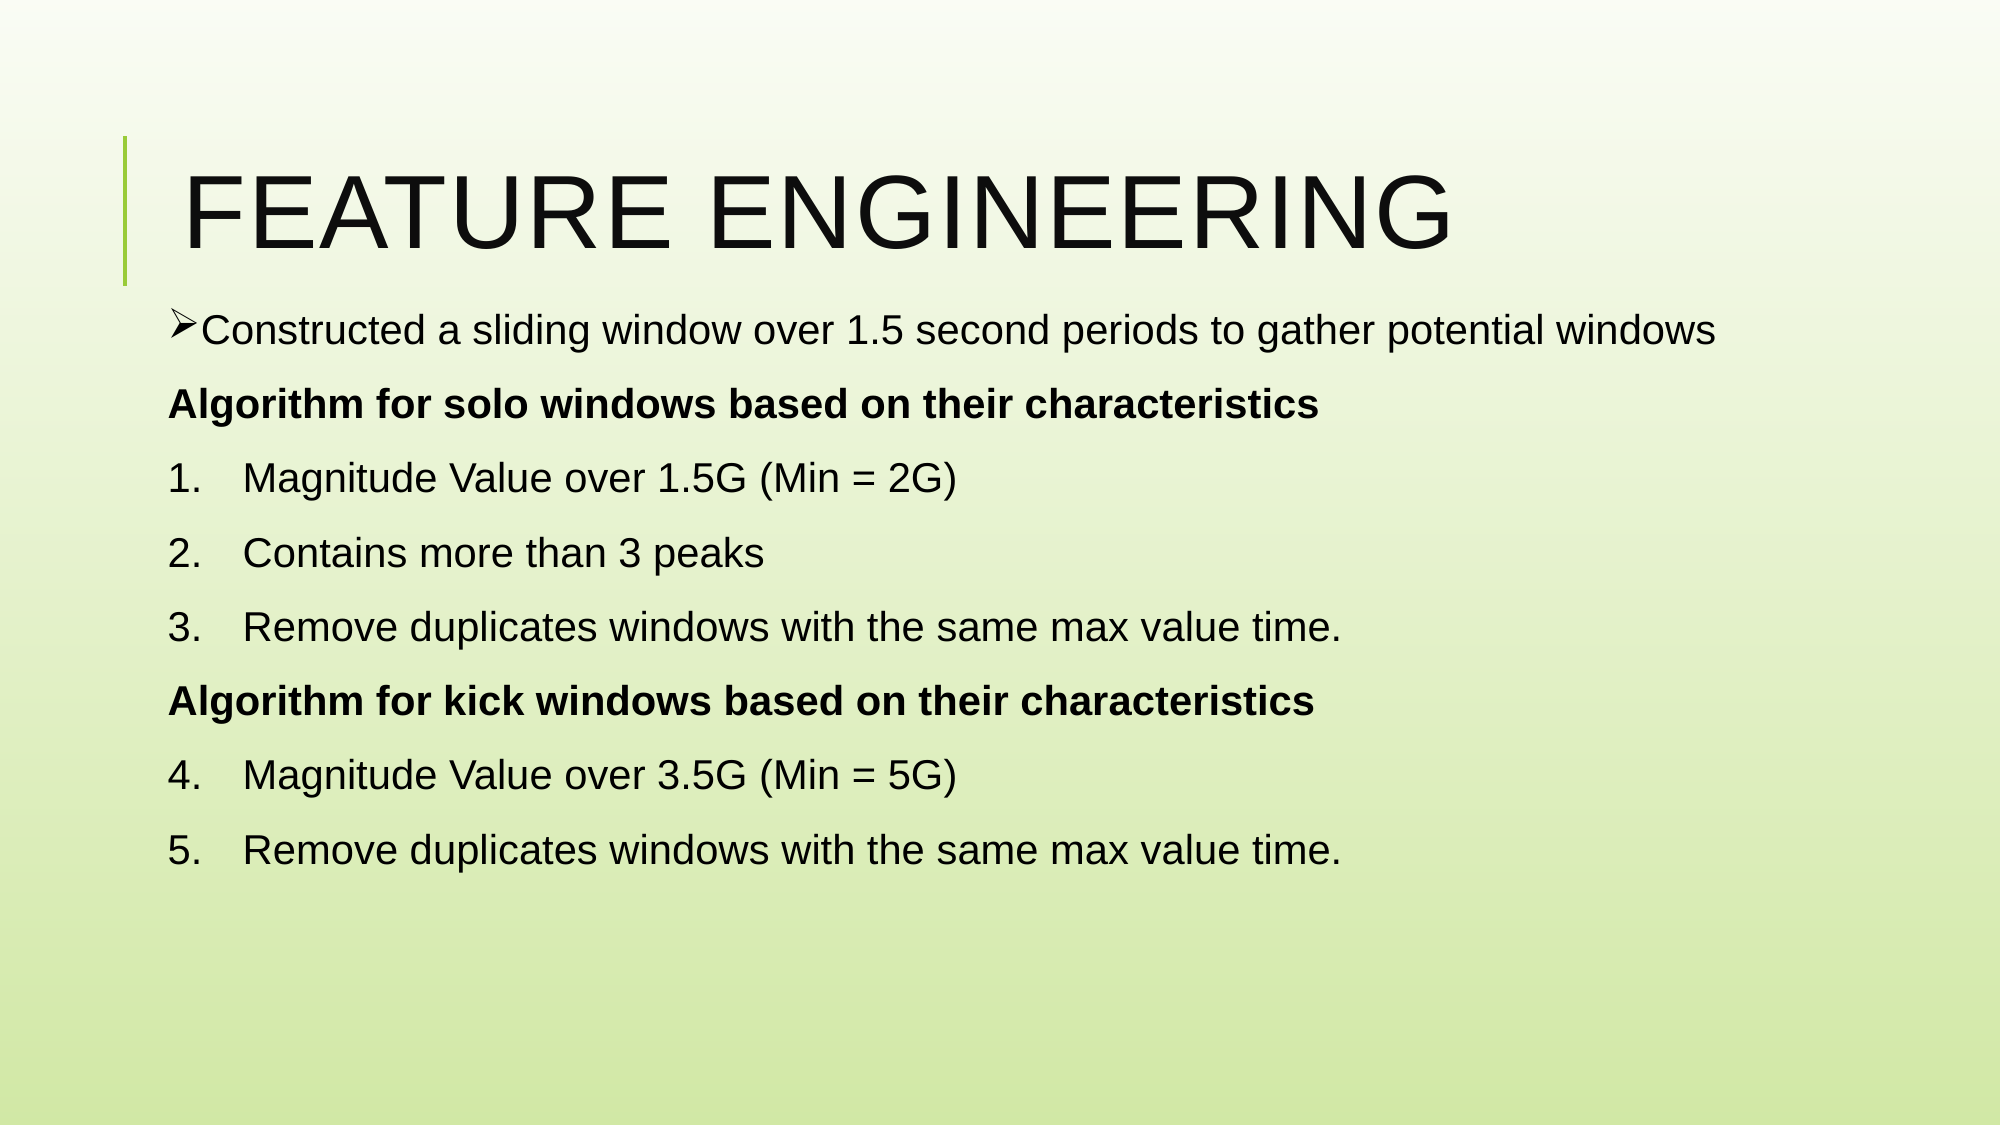

# Feature Engineering
Constructed a sliding window over 1.5 second periods to gather potential windows
Algorithm for solo windows based on their characteristics
Magnitude Value over 1.5G (Min = 2G)
Contains more than 3 peaks
Remove duplicates windows with the same max value time.
Algorithm for kick windows based on their characteristics
Magnitude Value over 3.5G (Min = 5G)
Remove duplicates windows with the same max value time.